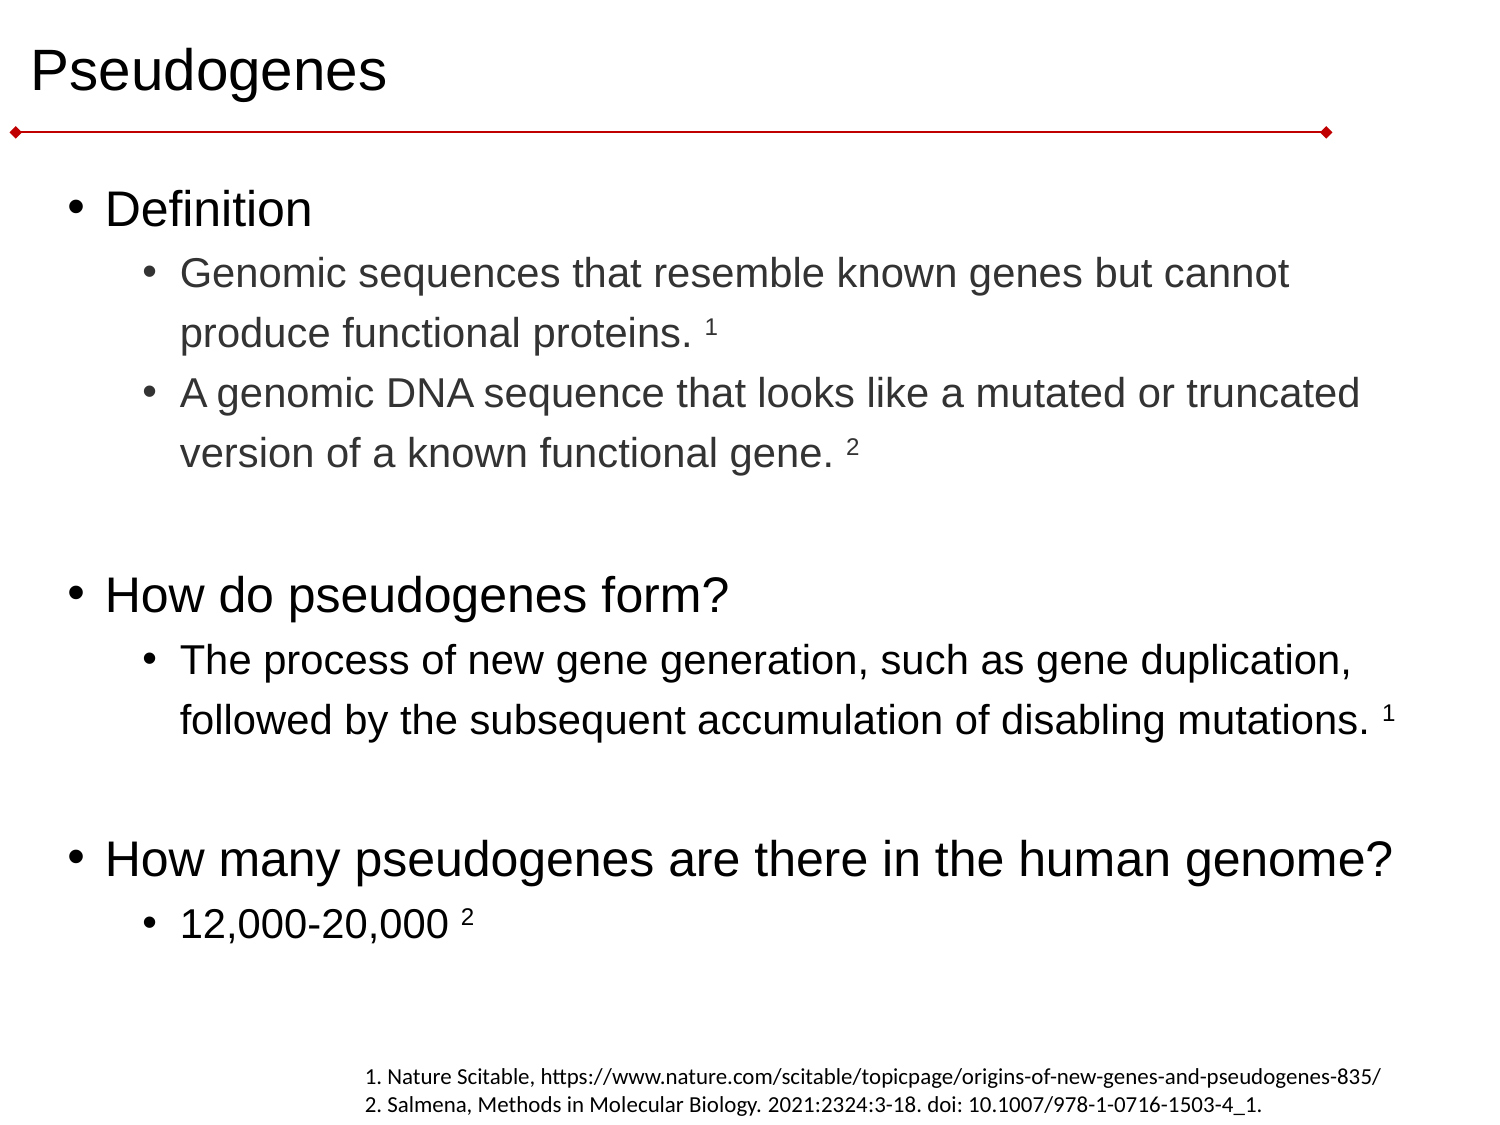

# Pseudogenes
Definition
Genomic sequences that resemble known genes but cannot produce functional proteins. 1
A genomic DNA sequence that looks like a mutated or truncated version of a known functional gene. 2

How do pseudogenes form?
The process of new gene generation, such as gene duplication, followed by the subsequent accumulation of disabling mutations. 1

How many pseudogenes are there in the human genome?
12,000-20,000 2
1. Nature Scitable, https://www.nature.com/scitable/topicpage/origins-of-new-genes-and-pseudogenes-835/
2. Salmena, Methods in Molecular Biology. 2021:2324:3-18. doi: 10.1007/978-1-0716-1503-4_1.